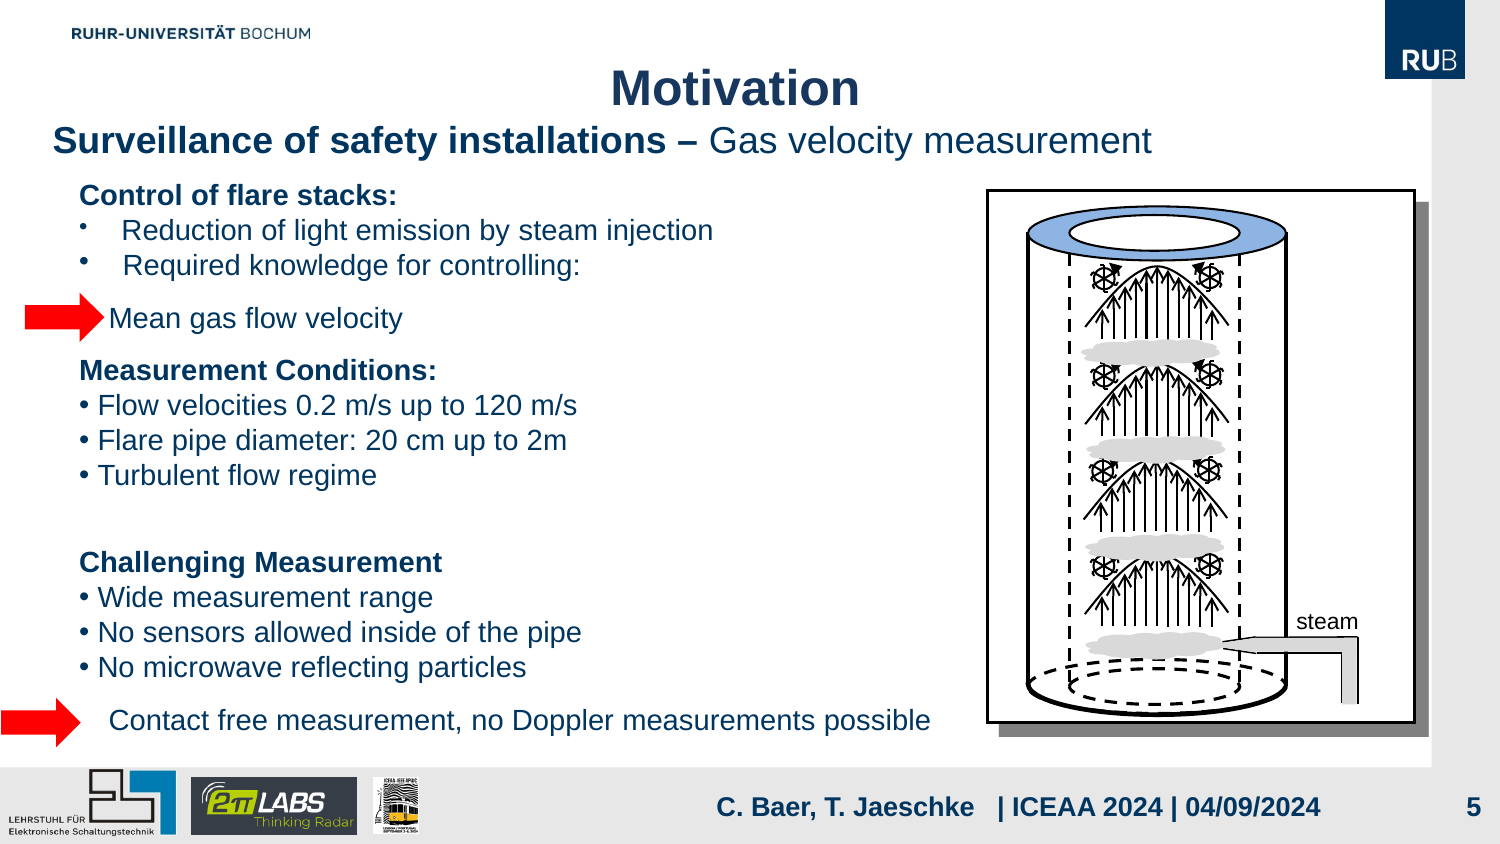

Motivation
Surveillance of safety installations – Gas velocity measurement
Control of flare stacks:
 Reduction of light emission by steam injection
 Required knowledge for controlling:

Mean gas flow velocity

Measurement Conditions:
 Flow velocities 0.2 m/s up to 120 m/s
 Flare pipe diameter: 20 cm up to 2m
 Turbulent flow regime

Challenging Measurement
 Wide measurement range
 No sensors allowed inside of the pipe
 No microwave reflecting particles

Contact free measurement, no Doppler measurements possible

steam